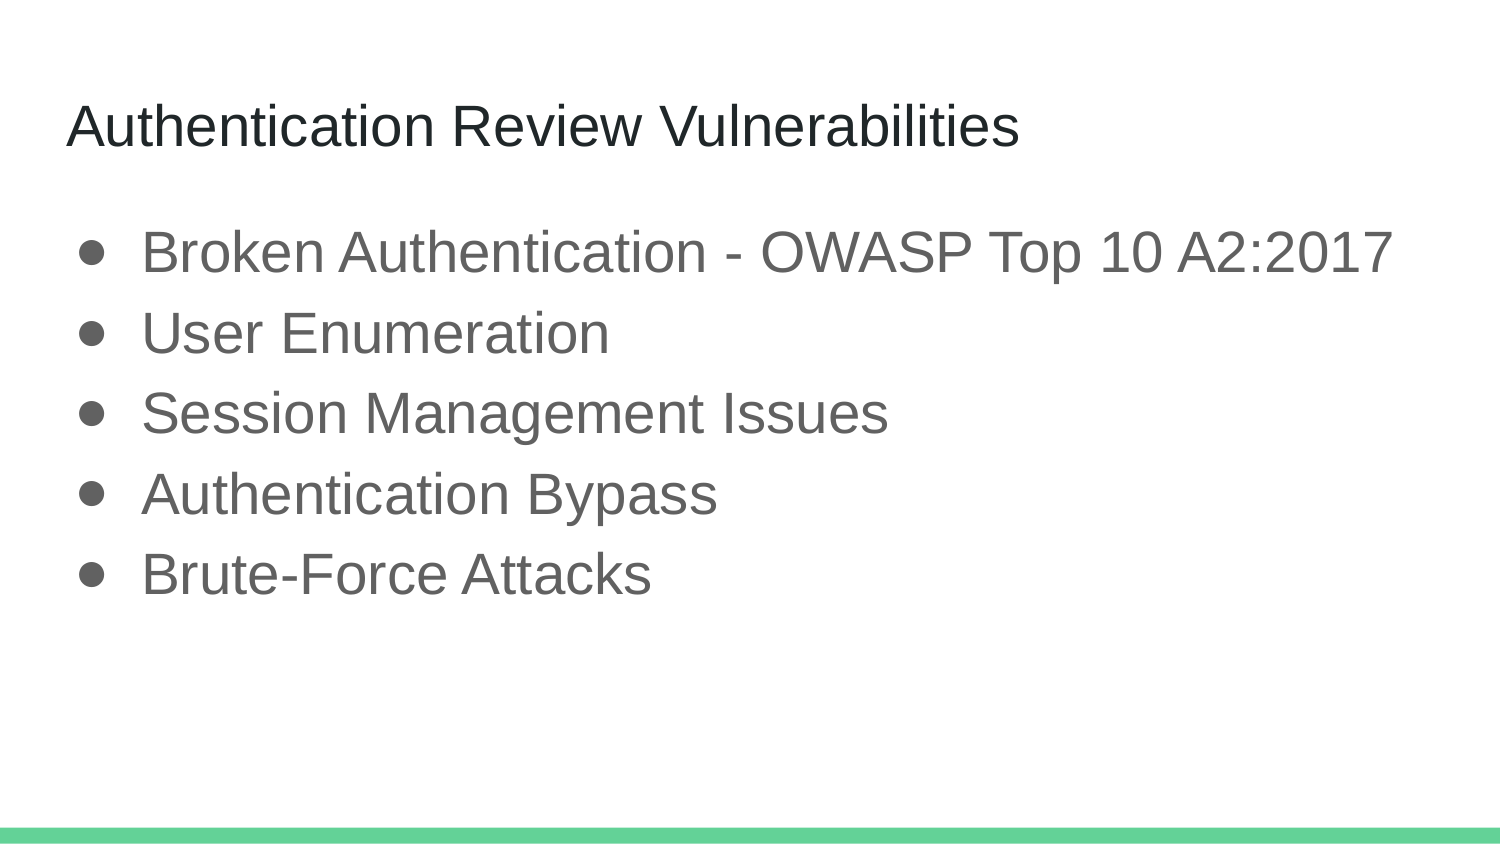

# Authentication Review Vulnerabilities
Broken Authentication - OWASP Top 10 A2:2017
User Enumeration
Session Management Issues
Authentication Bypass
Brute-Force Attacks